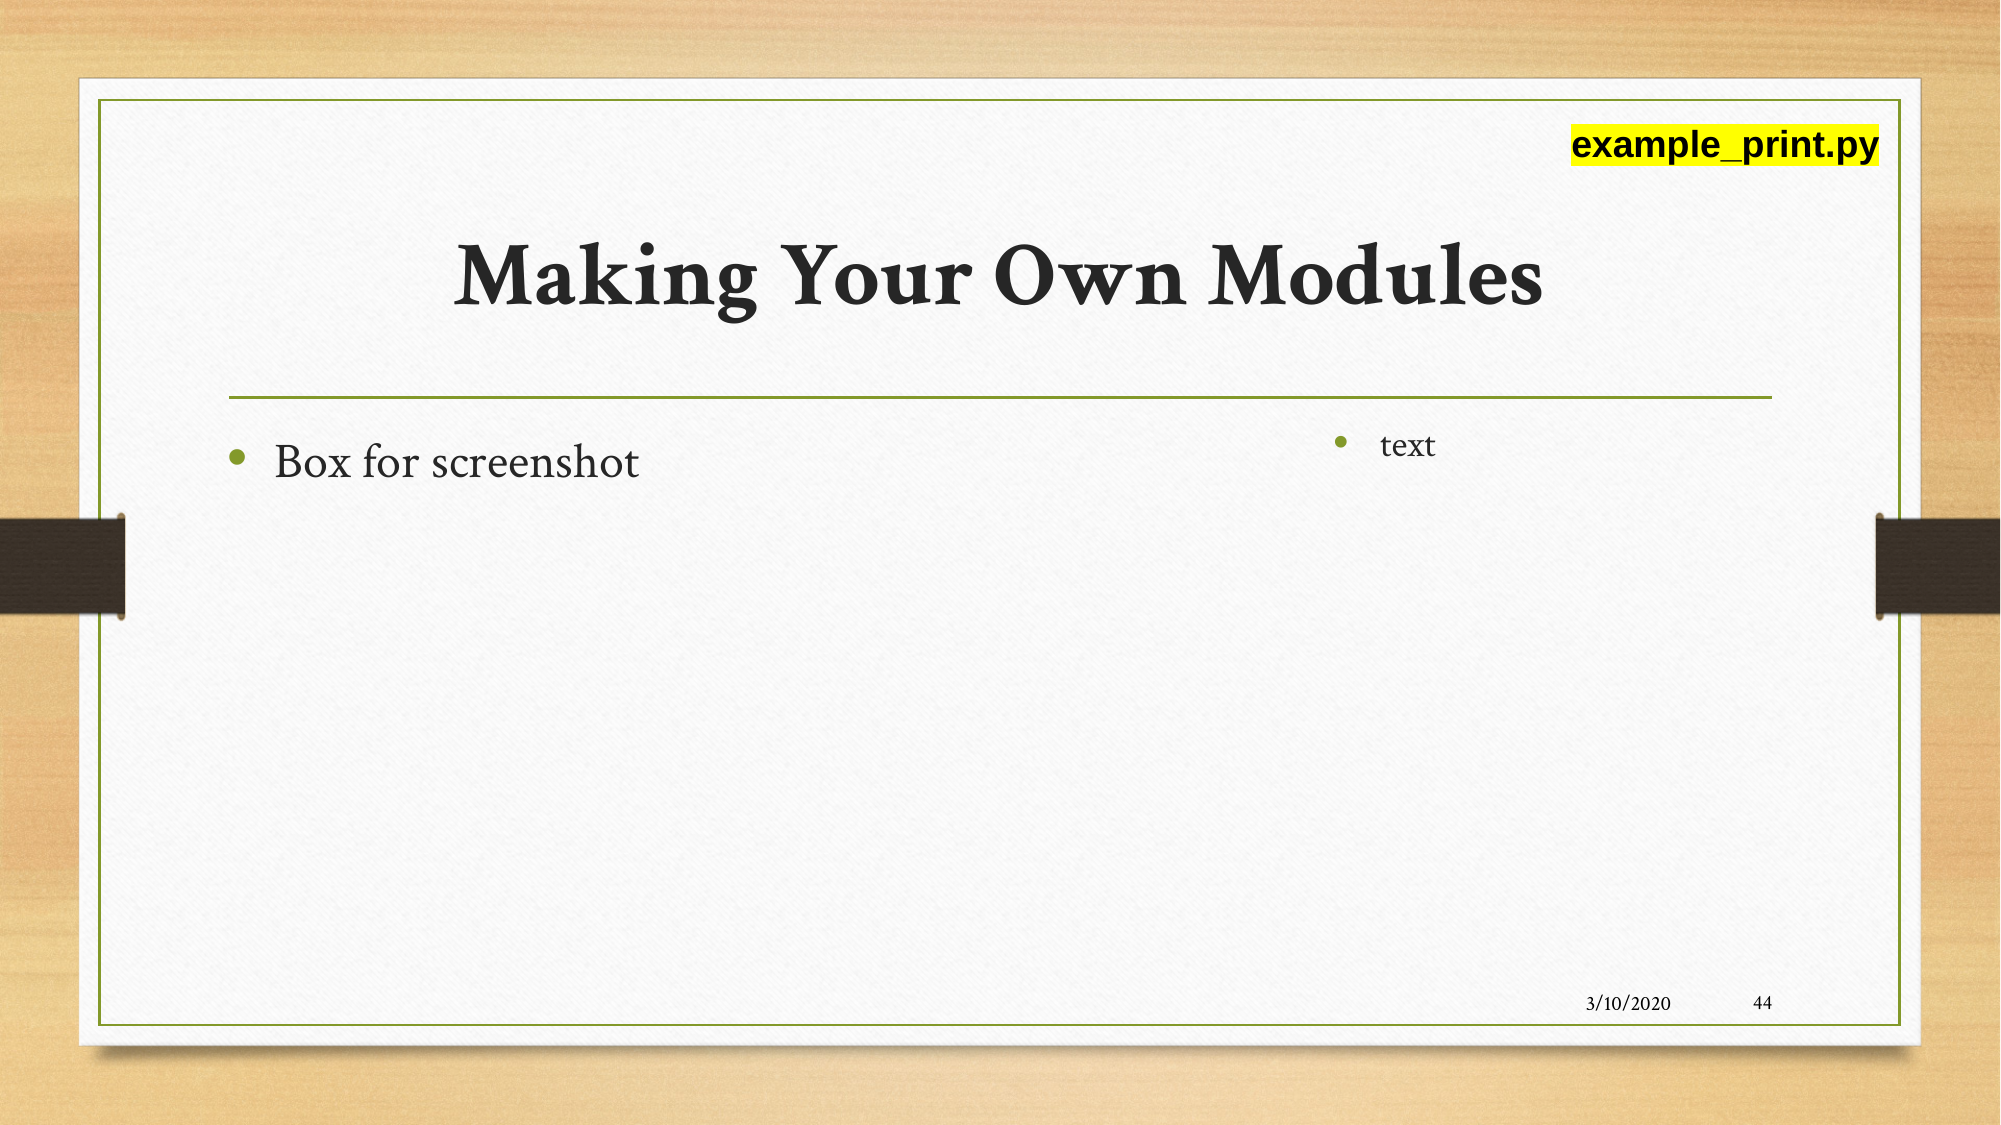

example_print.py
# Making Your Own Modules
text
Box for screenshot
3/10/2020
44